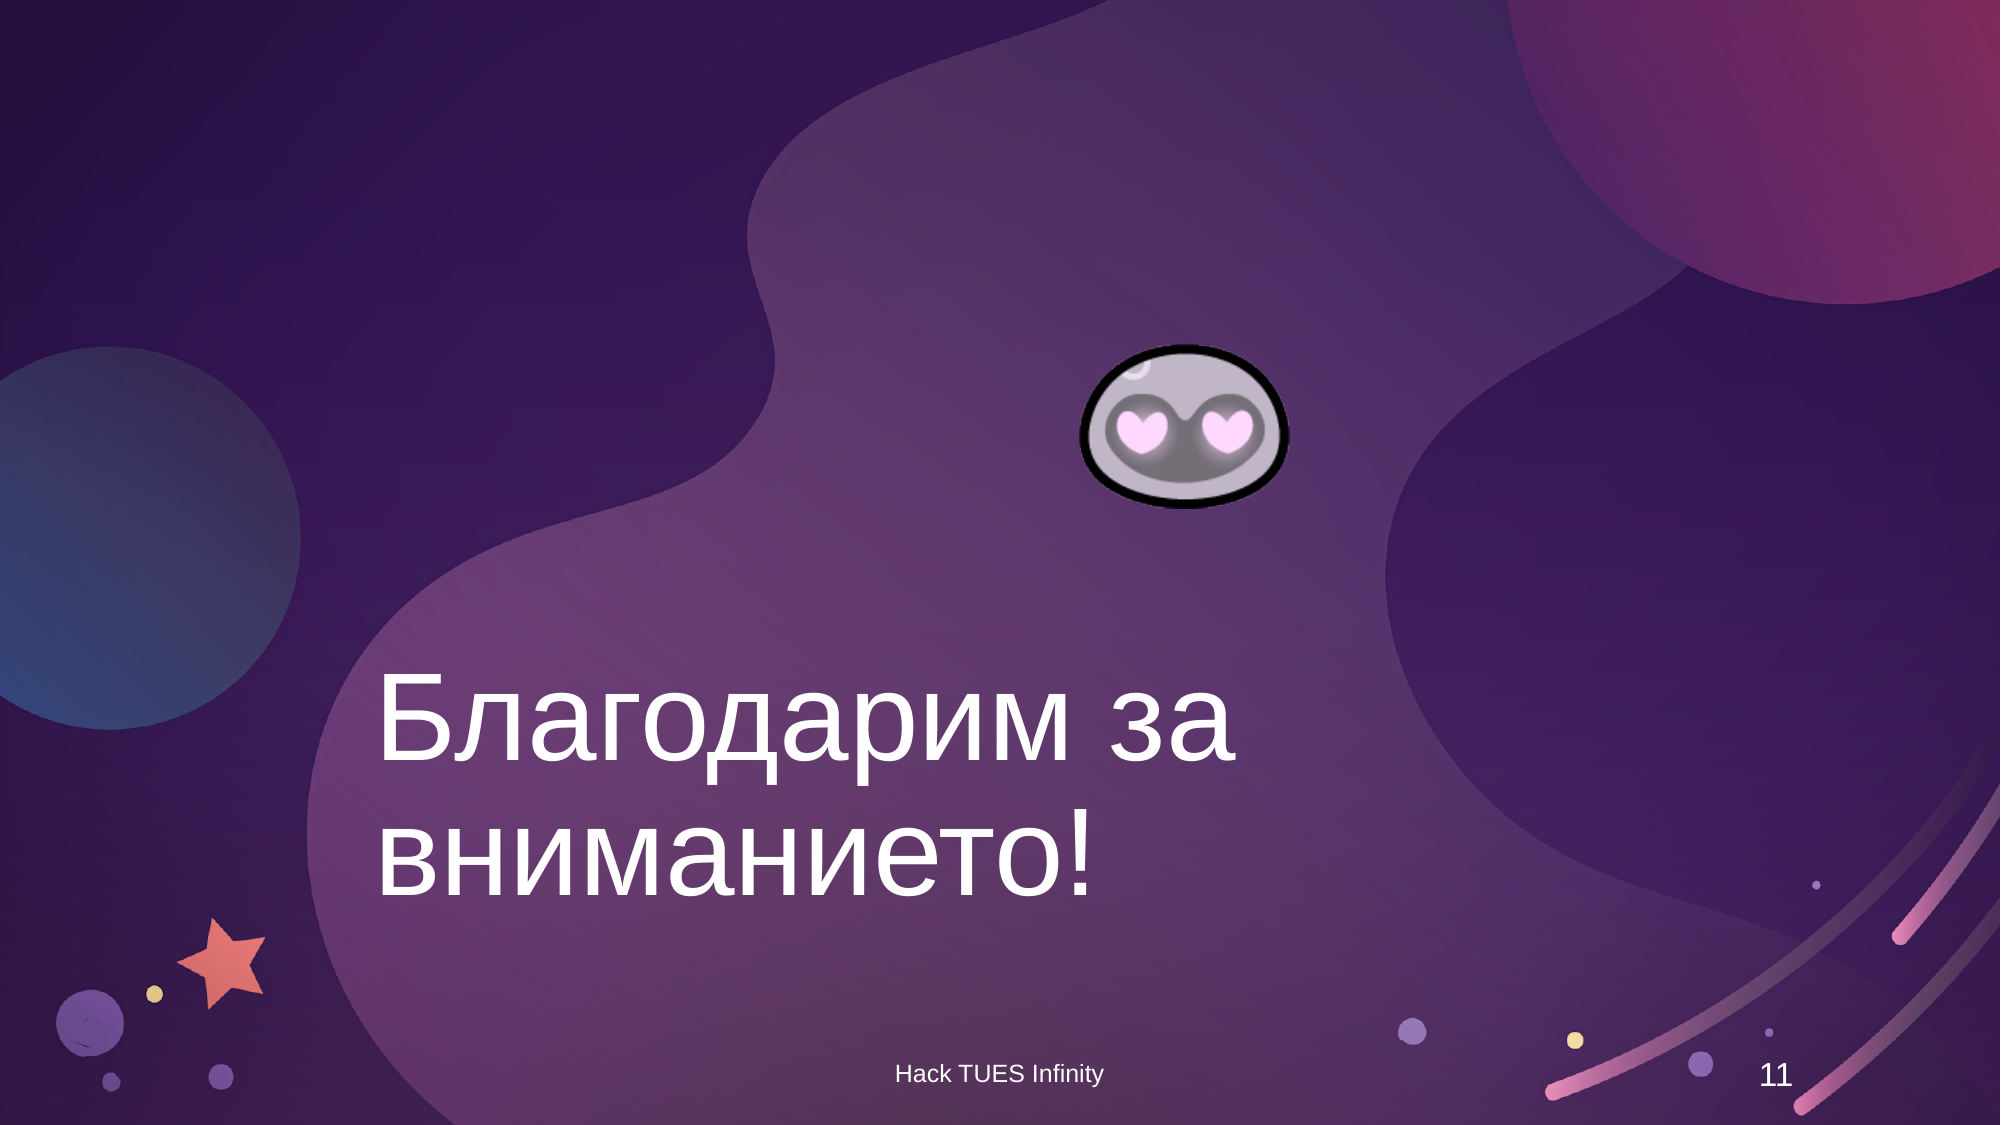

# Благодарим за вниманието!
Hack TUES Infinity
11